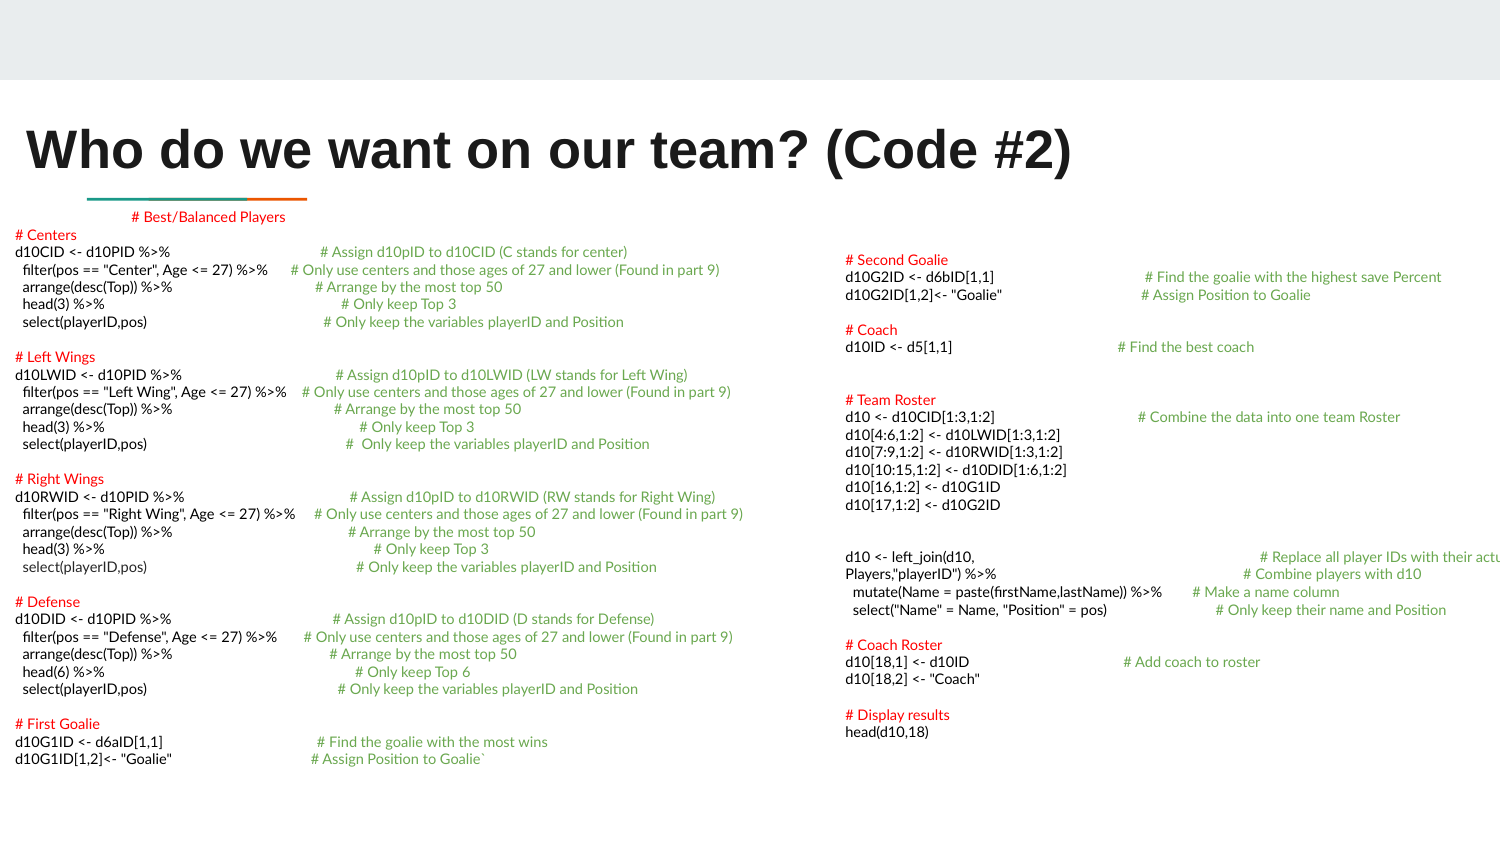

Who do we want on our team? (Code #2)

                               # Best/Balanced Players
# Centers
d10CID <- d10PID %>%                                        # Assign d10pID to d10CID (C stands for center)
  filter(pos == "Center", Age <= 27) %>%      # Only use centers and those ages of 27 and lower (Found in part 9)
  arrange(desc(Top)) %>%                                      # Arrange by the most top 50
  head(3) %>%                                                               # Only keep Top 3
  select(playerID,pos)                                               # Only keep the variables playerID and Position

# Left Wings
d10LWID <- d10PID %>%                                         # Assign d10pID to d10LWID (LW stands for Left Wing)
  filter(pos == "Left Wing", Age <= 27) %>%    # Only use centers and those ages of 27 and lower (Found in part 9)
  arrange(desc(Top)) %>%                                           # Arrange by the most top 50
  head(3) %>%                                                                    # Only keep Top 3
  select(playerID,pos)                                                     #  Only keep the variables playerID and Position

# Right Wings
d10RWID <- d10PID %>%                                            # Assign d10pID to d10RWID (RW stands for Right Wing)
  filter(pos == "Right Wing", Age <= 27) %>%     # Only use centers and those ages of 27 and lower (Found in part 9)
  arrange(desc(Top)) %>%                                               # Arrange by the most top 50
  head(3) %>%                                                                        # Only keep Top 3
  select(playerID,pos)                                                        # Only keep the variables playerID and Position

# Defense
d10DID <- d10PID %>%                                           # Assign d10pID to d10DID (D stands for Defense)
  filter(pos == "Defense", Age <= 27) %>%       # Only use centers and those ages of 27 and lower (Found in part 9)
  arrange(desc(Top)) %>%                                          # Arrange by the most top 50
  head(6) %>%                                                                   # Only keep Top 6
  select(playerID,pos)                                                   # Only keep the variables playerID and Position

# First Goalie
d10G1ID <- d6aID[1,1]                                         # Find the goalie with the most wins
d10G1ID[1,2]<- "Goalie"                                     # Assign Position to Goalie`

# Second Goalie
d10G2ID <- d6bID[1,1]                                        # Find the goalie with the highest save Percent
d10G2ID[1,2]<- "Goalie"                                     # Assign Position to Goalie

# Coach
d10ID <- d5[1,1]                                            # Find the best coach

# Team Roster
d10 <- d10CID[1:3,1:2]                                      # Combine the data into one team Roster
d10[4:6,1:2] <- d10LWID[1:3,1:2]
d10[7:9,1:2] <- d10RWID[1:3,1:2]
d10[10:15,1:2] <- d10DID[1:6,1:2]
d10[16,1:2] <- d10G1ID
d10[17,1:2] <- d10G2ID

d10 <- left_join(d10,                                                                            # Replace all player IDs with their actual names
Players,"playerID") %>%                                                                  # Combine players with d10
  mutate(Name = paste(firstName,lastName)) %>%        # Make a name column
  select("Name" = Name, "Position" = pos)                             # Only keep their name and Position

# Coach Roster
d10[18,1] <- d10ID                                         # Add coach to roster
d10[18,2] <- "Coach"

# Display results
head(d10,18)